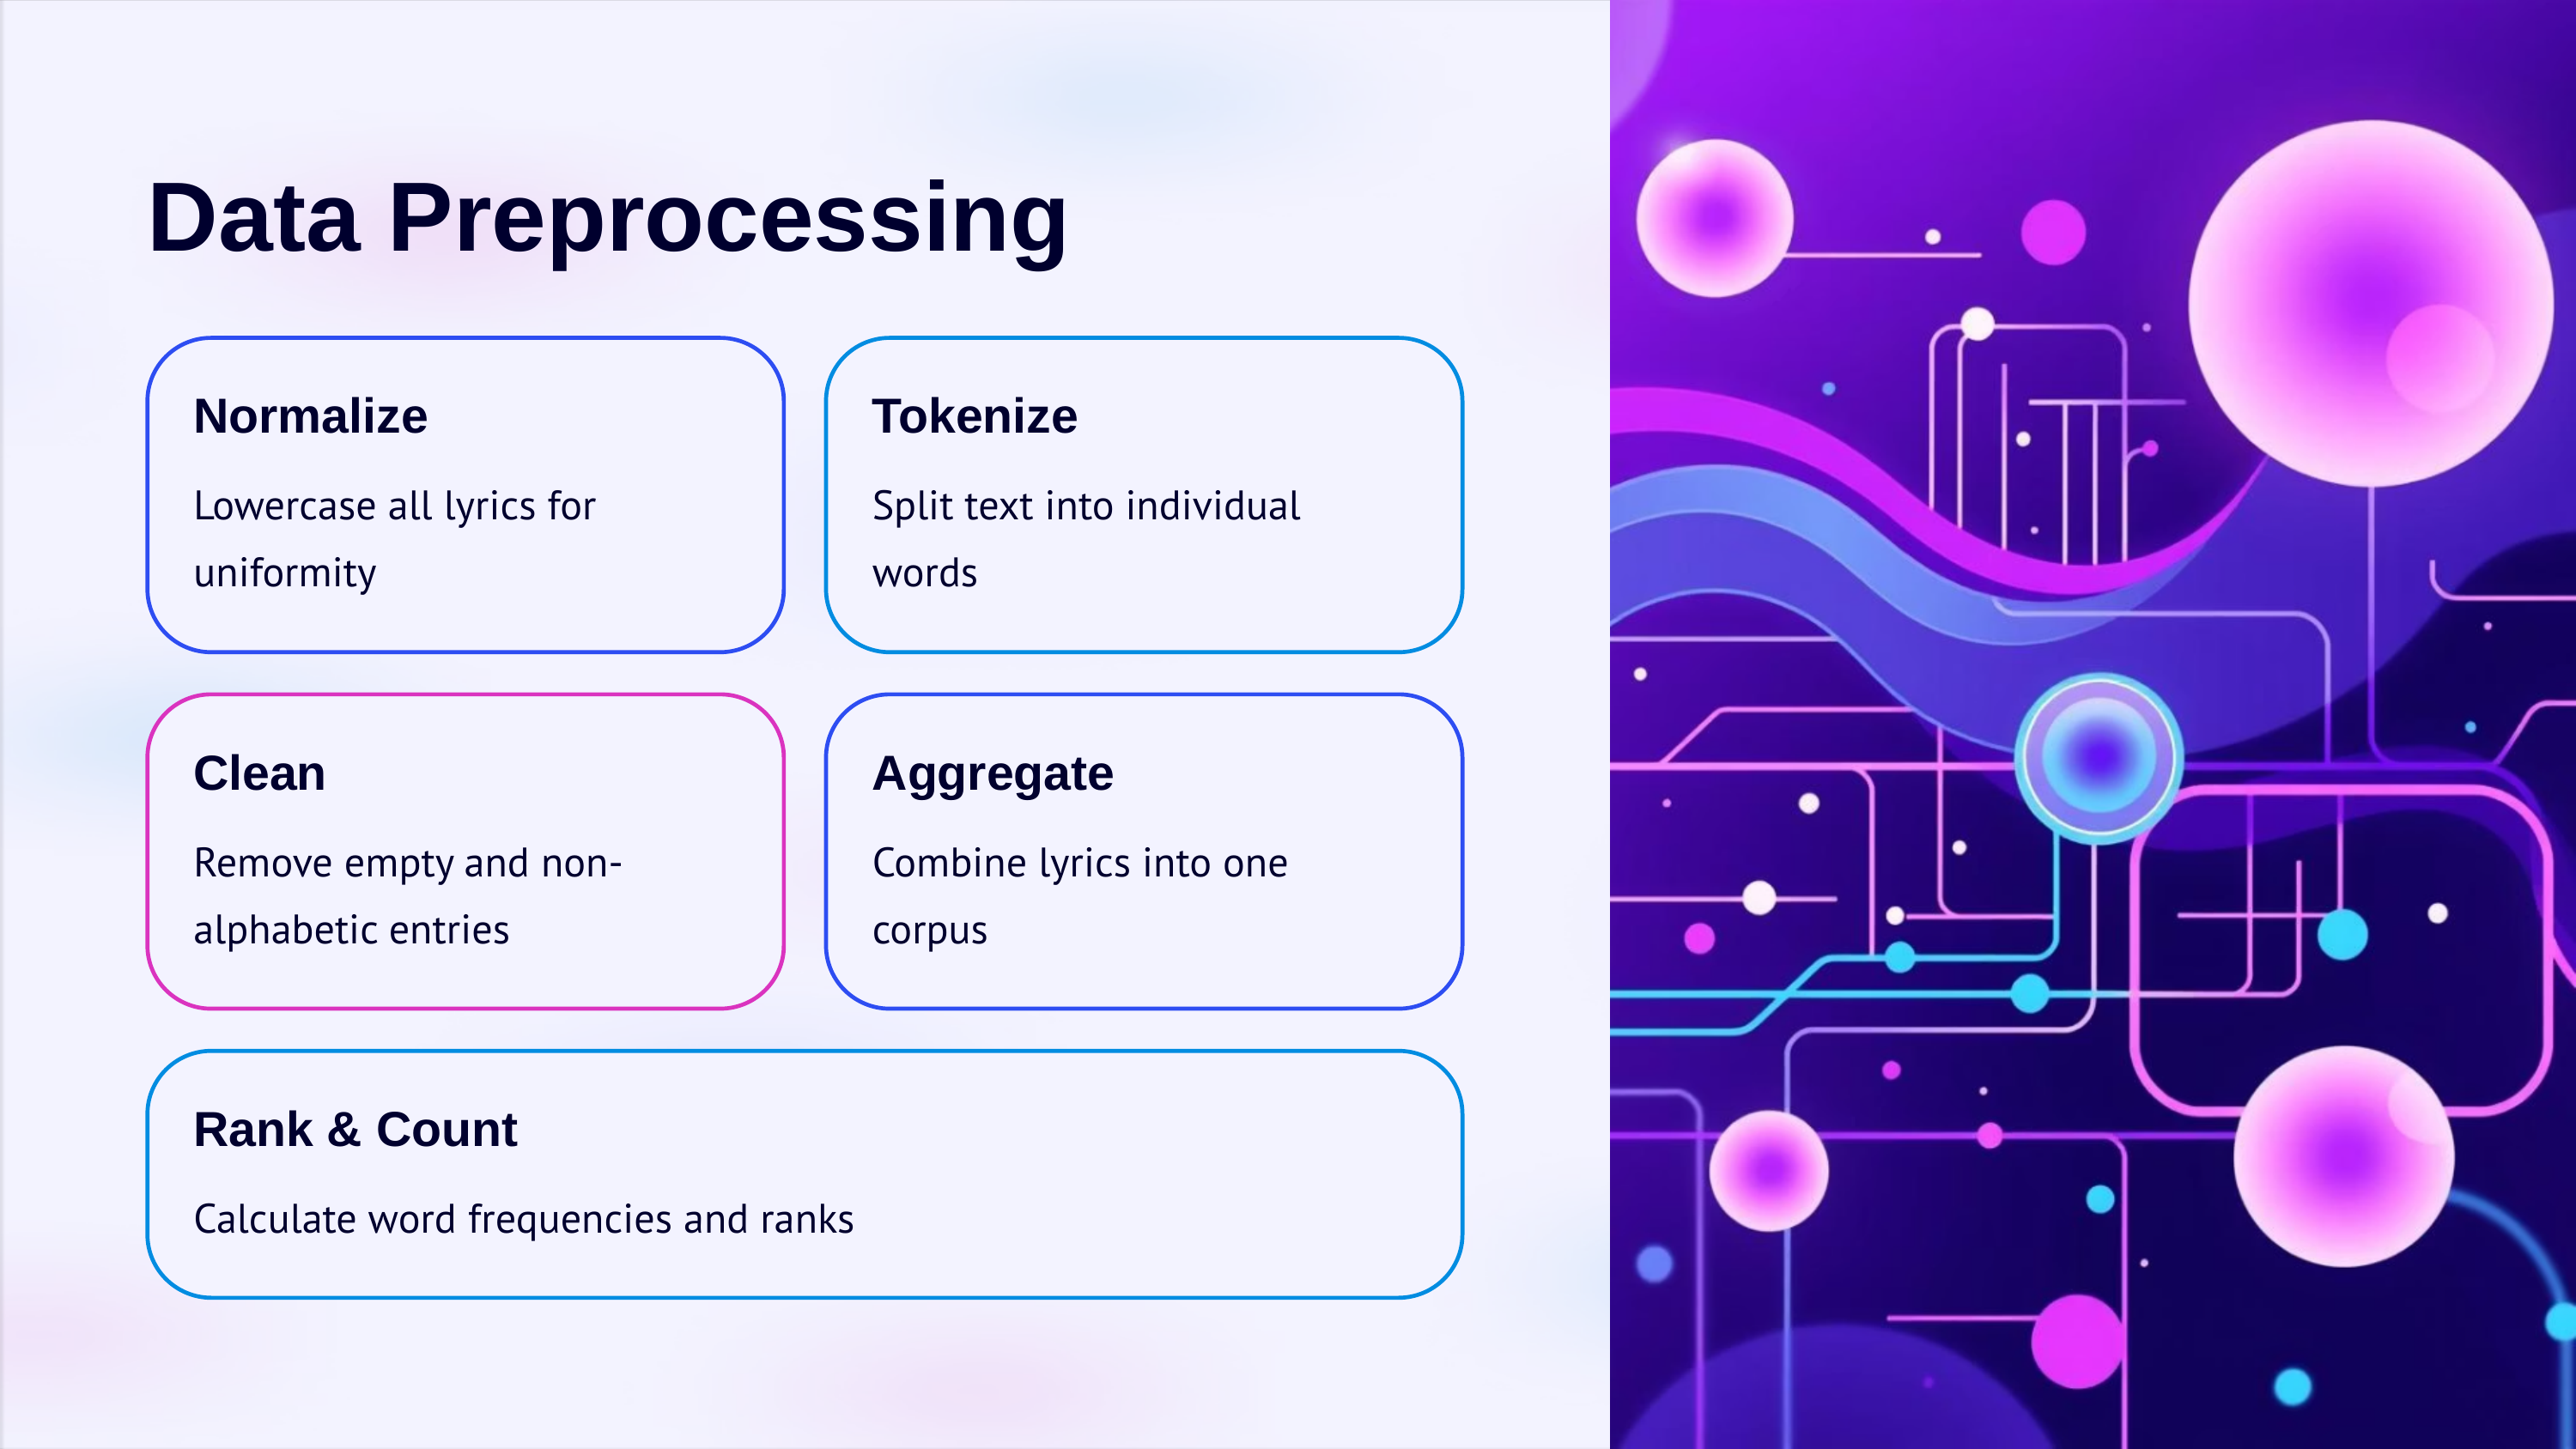

Data Preprocessing

Normalize

Tokenize

Lowercase all lyrics for uniformity

Split text into individual words

Clean

Aggregate

Remove empty and non-alphabetic entries

Combine lyrics into one corpus

Rank & Count

Calculate word frequencies and ranks